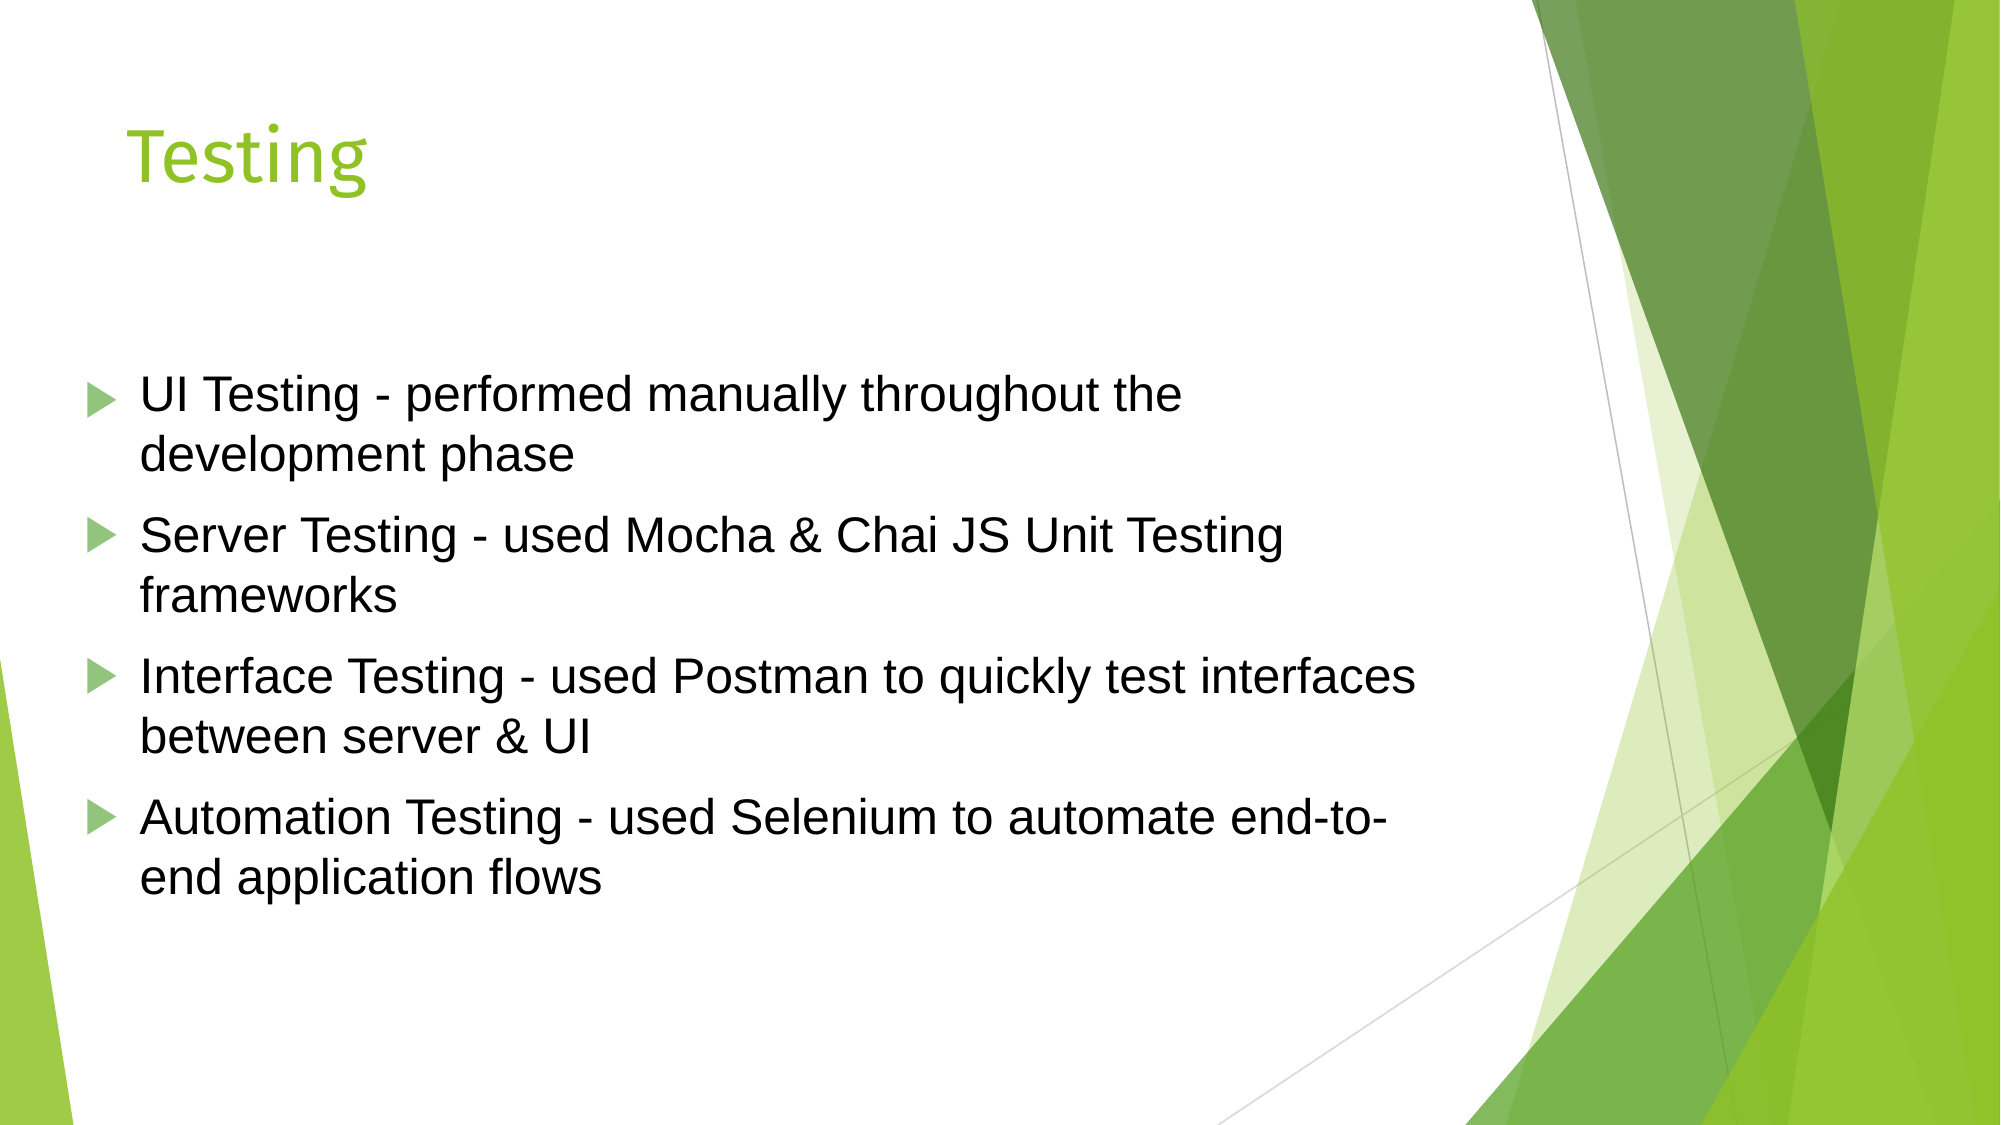

# Testing
UI Testing - performed manually throughout the development phase
Server Testing - used Mocha & Chai JS Unit Testing frameworks
Interface Testing - used Postman to quickly test interfaces between server & UI
Automation Testing - used Selenium to automate end-to-end application flows